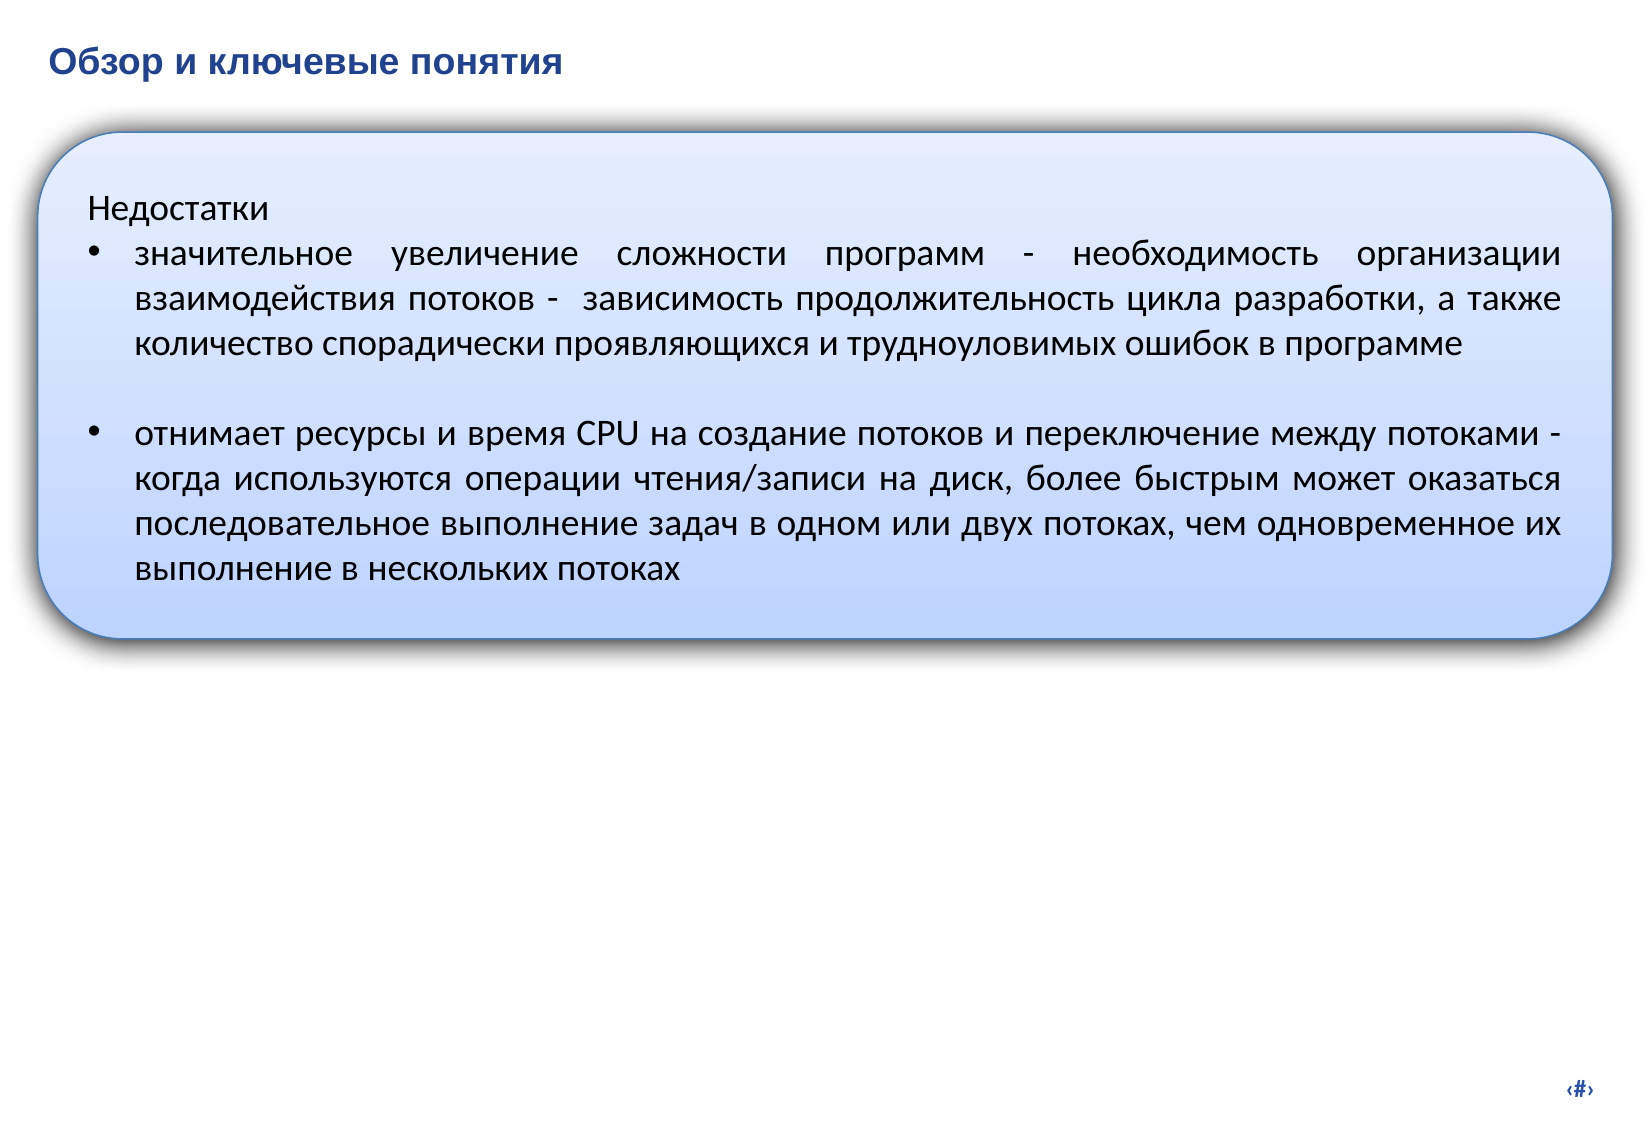

# Обзор и ключевые понятия

Недостатки
значительное увеличение сложности программ - необходимость организации взаимодействия потоков -  зависимость продолжительность цикла разработки, а также количество спорадически проявляющихся и трудноуловимых ошибок в программе

отнимает ресурсы и время CPU на создание потоков и переключение между потоками - когда используются операции чтения/записи на диск, более быстрым может оказаться последовательное выполнение задач в одном или двух потоках, чем одновременное их выполнение в нескольких потоках